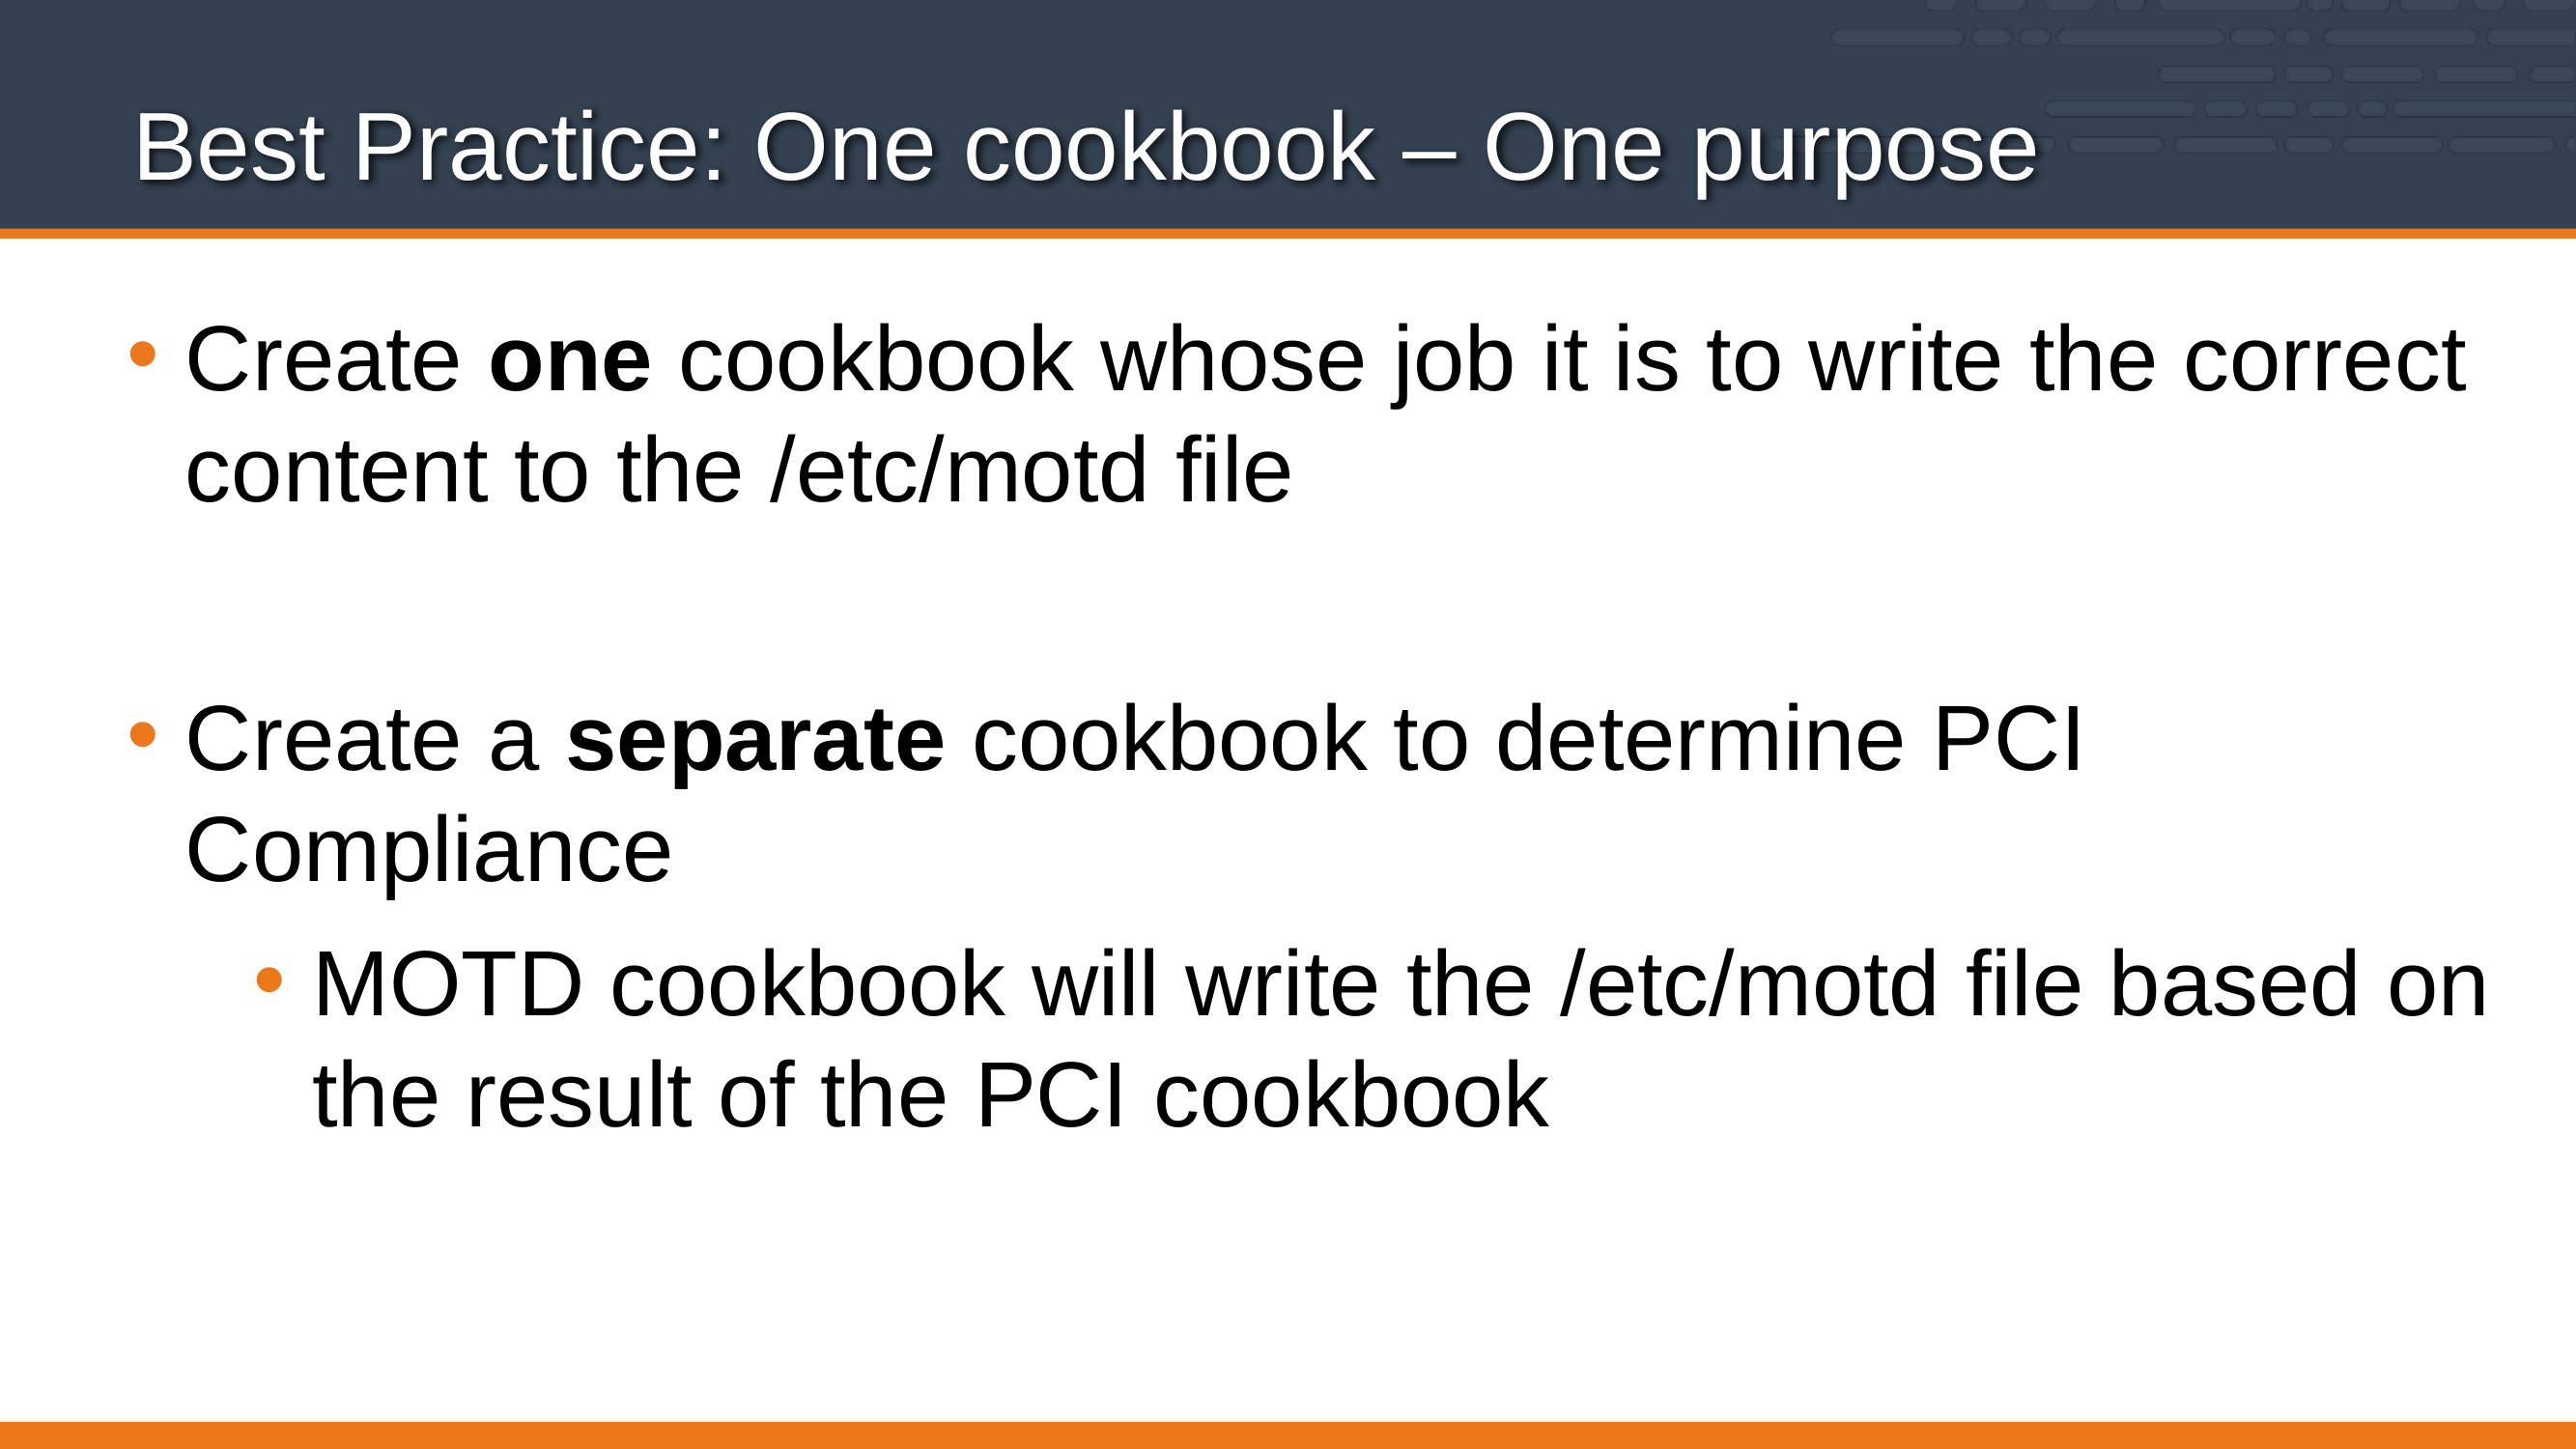

# Best Practice: One cookbook – One purpose
Create one cookbook whose job it is to write the correct content to the /etc/motd file

Create a separate cookbook to determine PCI Compliance
MOTD cookbook will write the /etc/motd file based on the result of the PCI cookbook